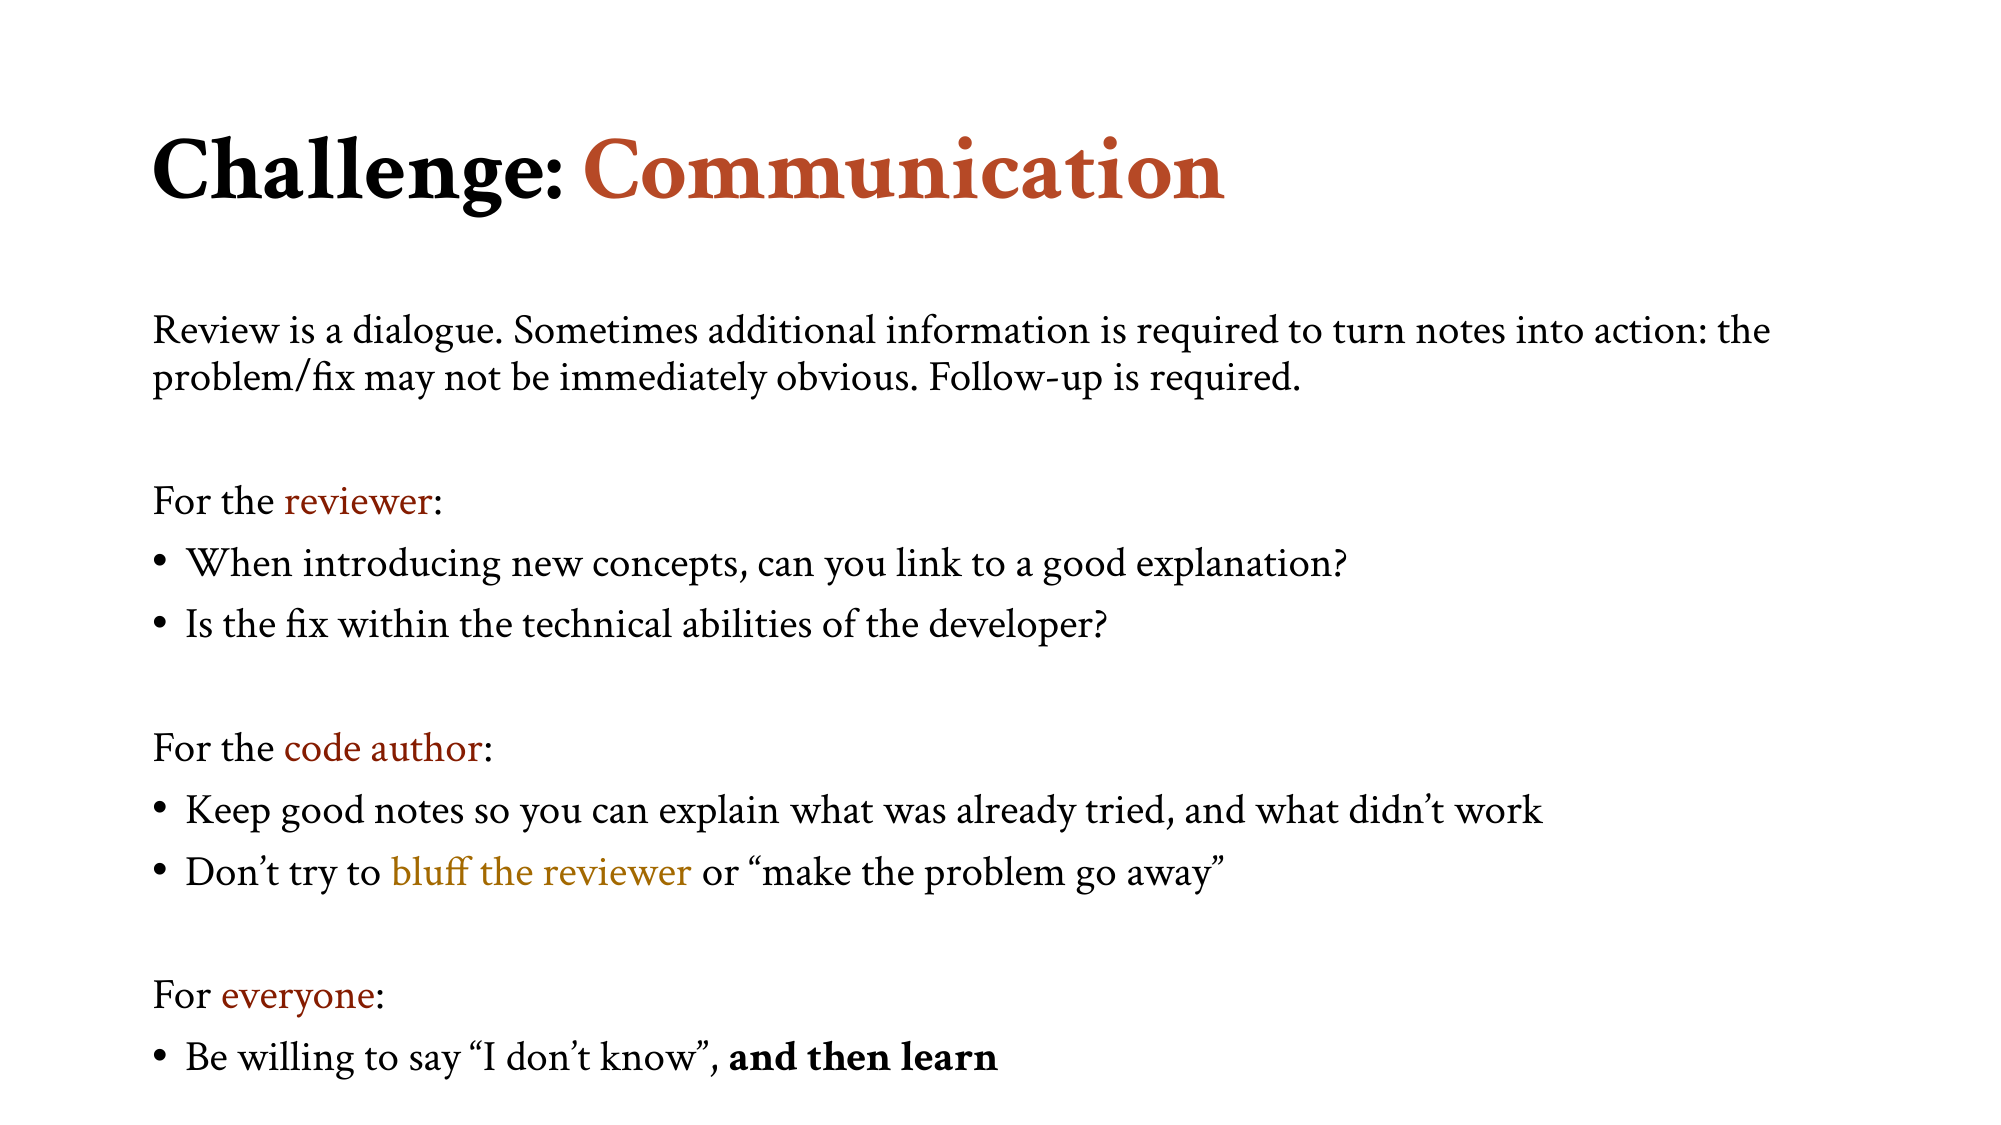

# Challenge: Communication
Review is a dialogue. Sometimes additional information is required to turn notes into action: the problem/fix may not be immediately obvious. Follow-up is required.

For the reviewer:
When introducing new concepts, can you link to a good explanation?
Is the fix within the technical abilities of the developer?

For the code author:
Keep good notes so you can explain what was already tried, and what didn’t work
Don’t try to bluff the reviewer or “make the problem go away”

For everyone:
Be willing to say “I don’t know”, and then learn